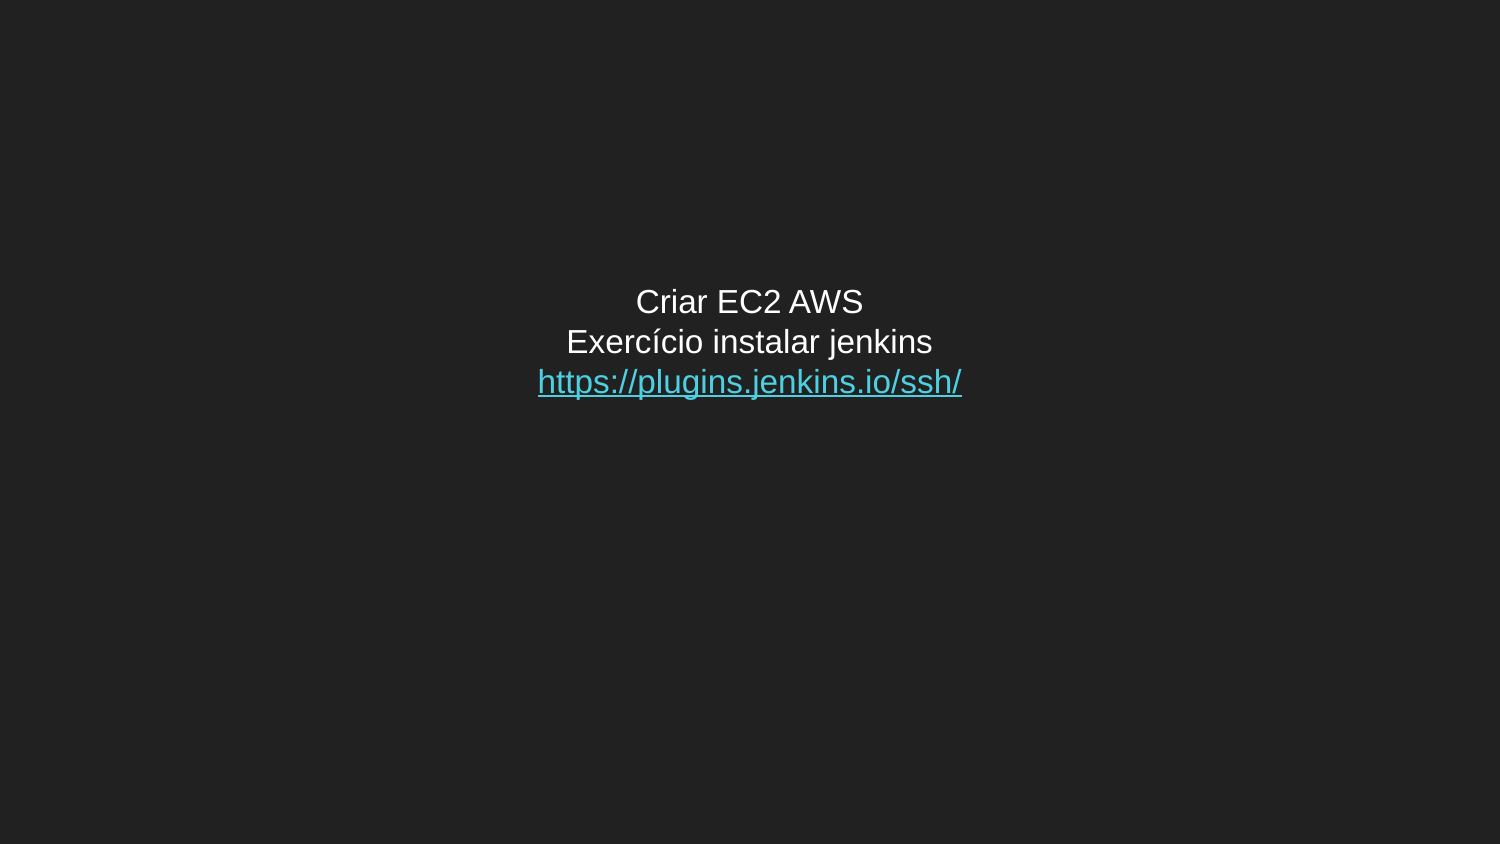

# Criar EC2 AWS
Exercício instalar jenkins
https://plugins.jenkins.io/ssh/